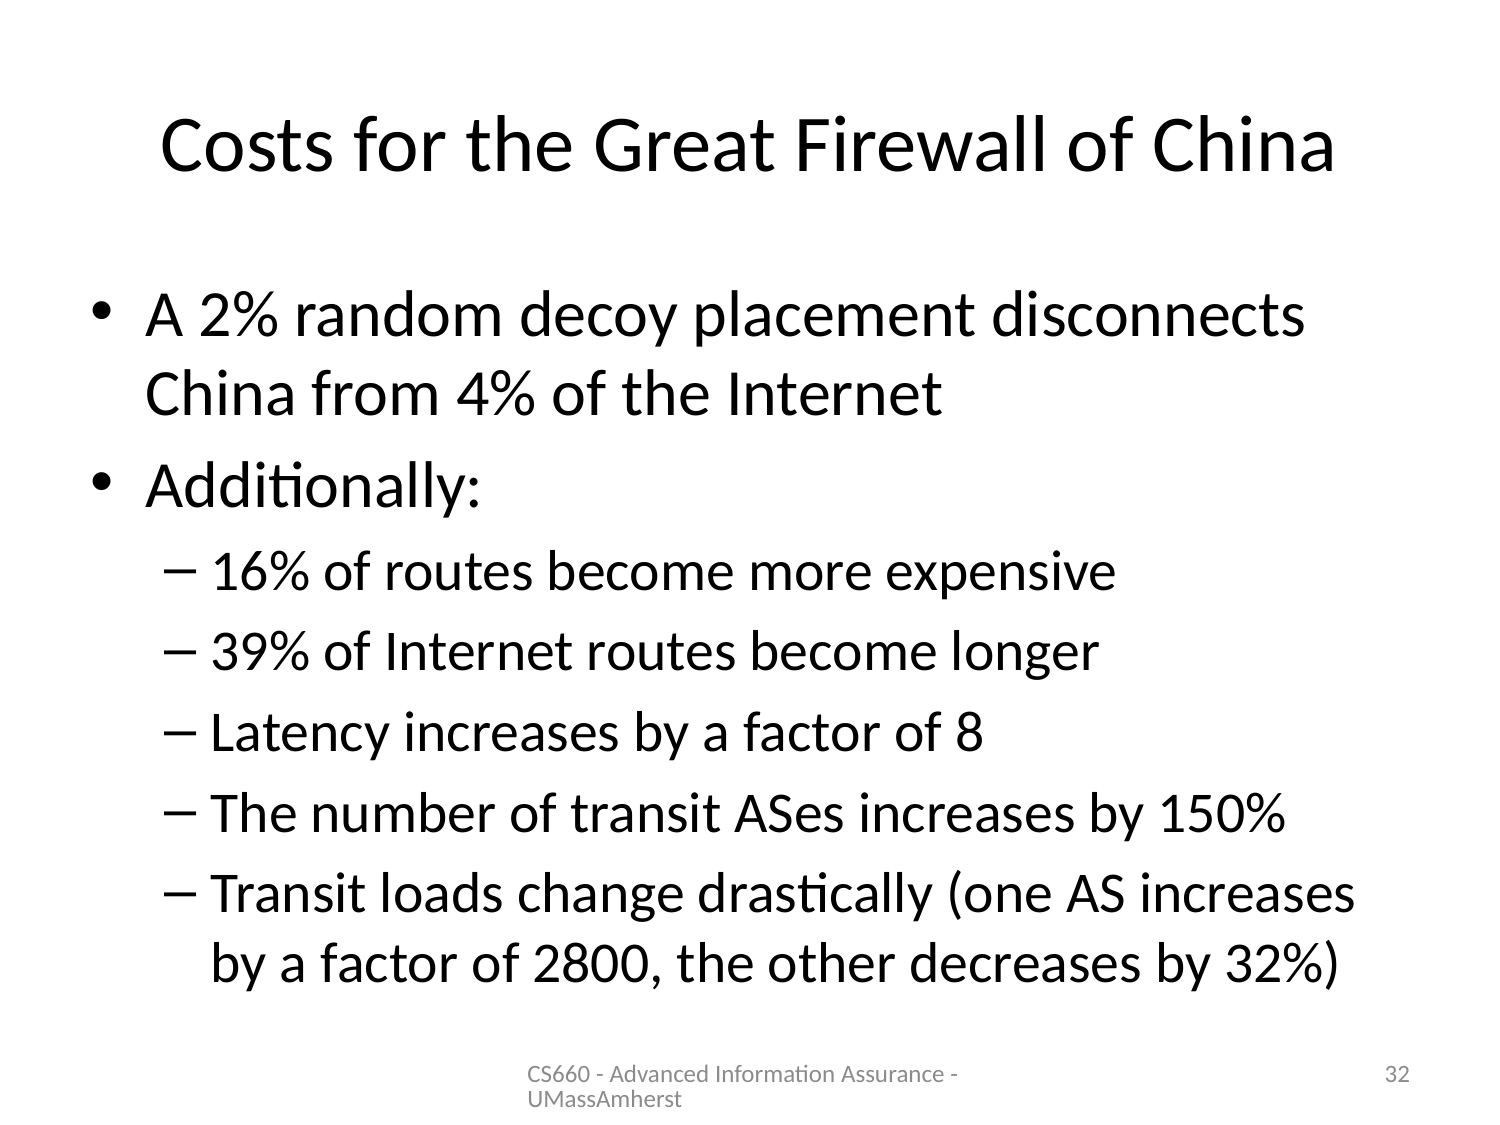

# Costs for the Great Firewall of China
A 2% random decoy placement disconnects China from 4% of the Internet
Additionally:
16% of routes become more expensive
39% of Internet routes become longer
Latency increases by a factor of 8
The number of transit ASes increases by 150%
Transit loads change drastically (one AS increases by a factor of 2800, the other decreases by 32%)

CS660 - Advanced Information Assurance - UMassAmherst
32